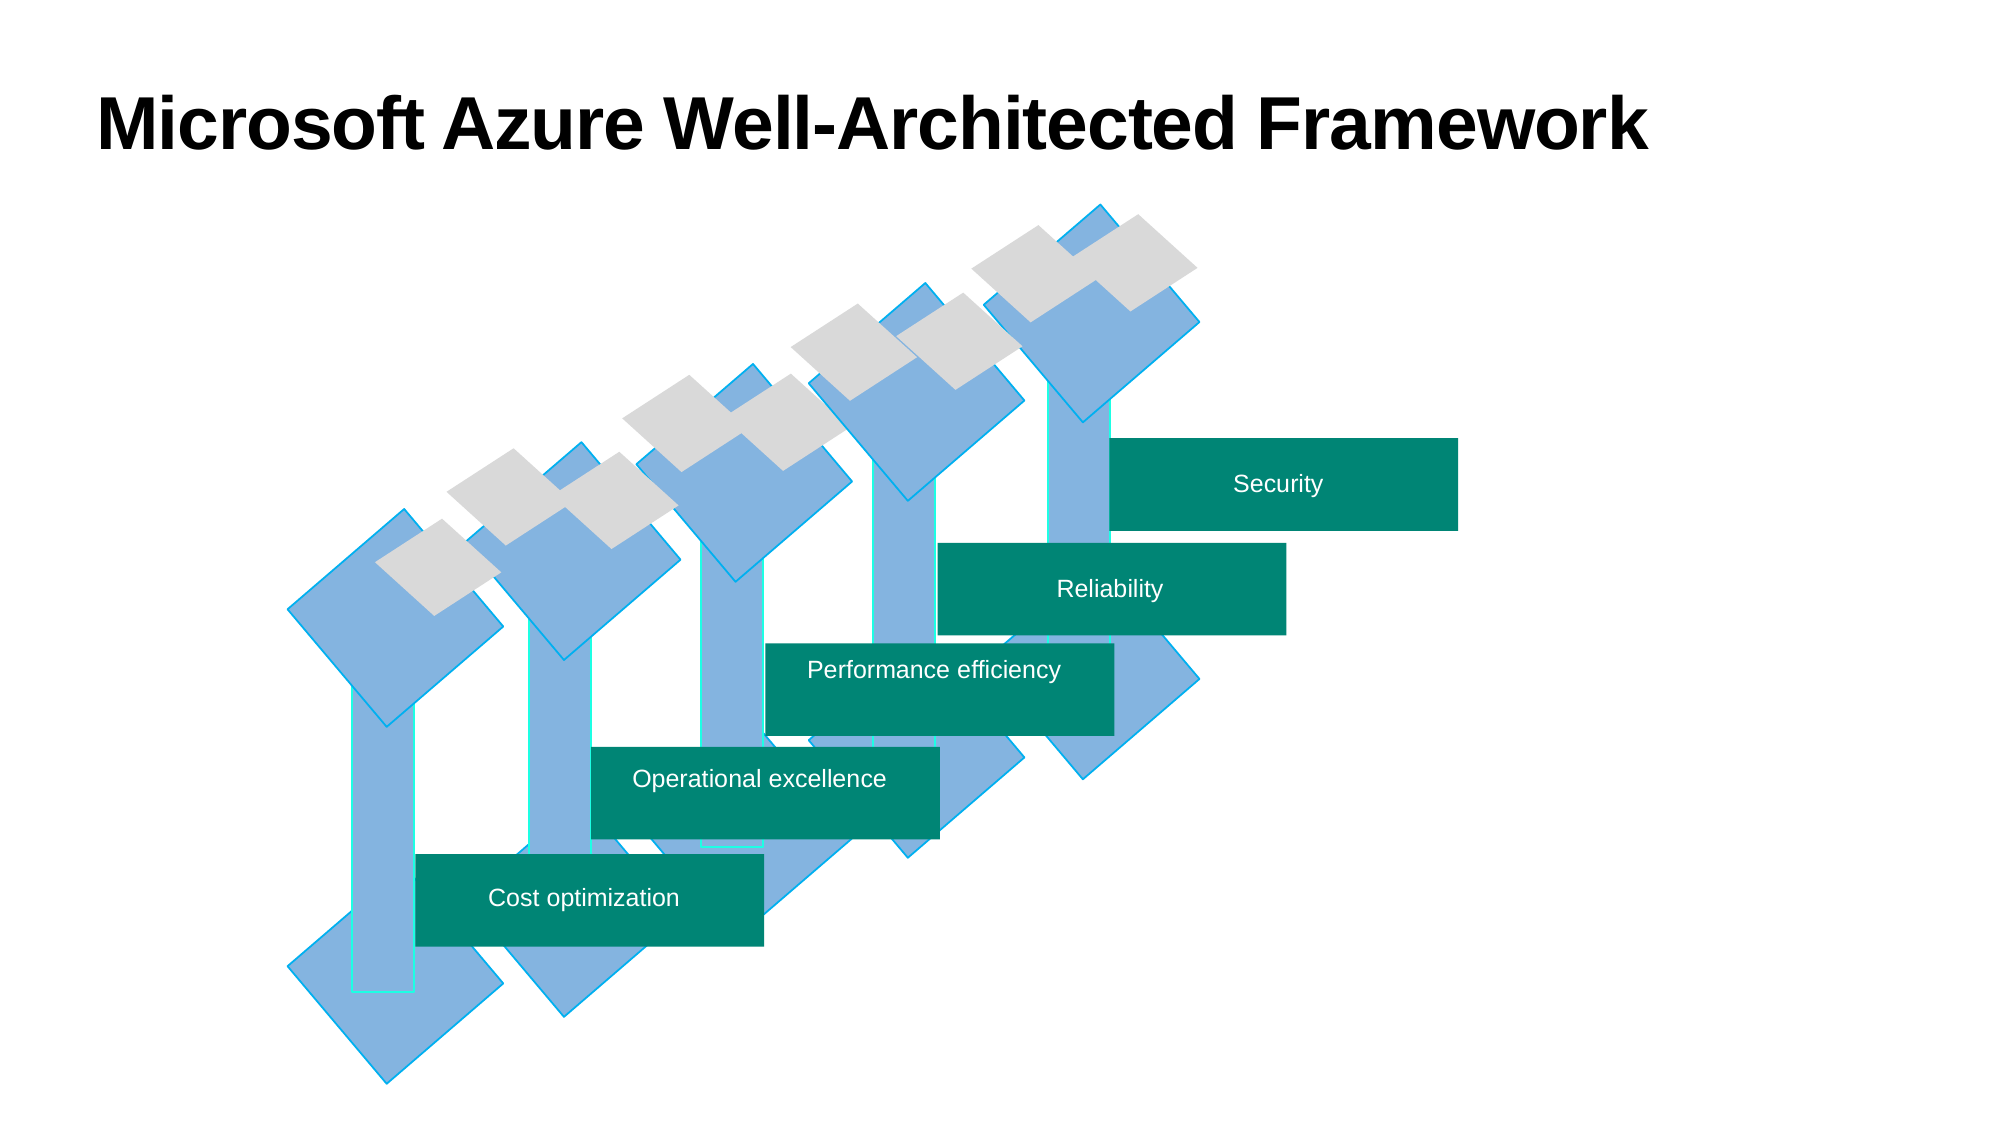

# Microsoft Azure Well-Architected Framework

Security

Reliability

Performance efficiency

Operational excellence

Cost optimization